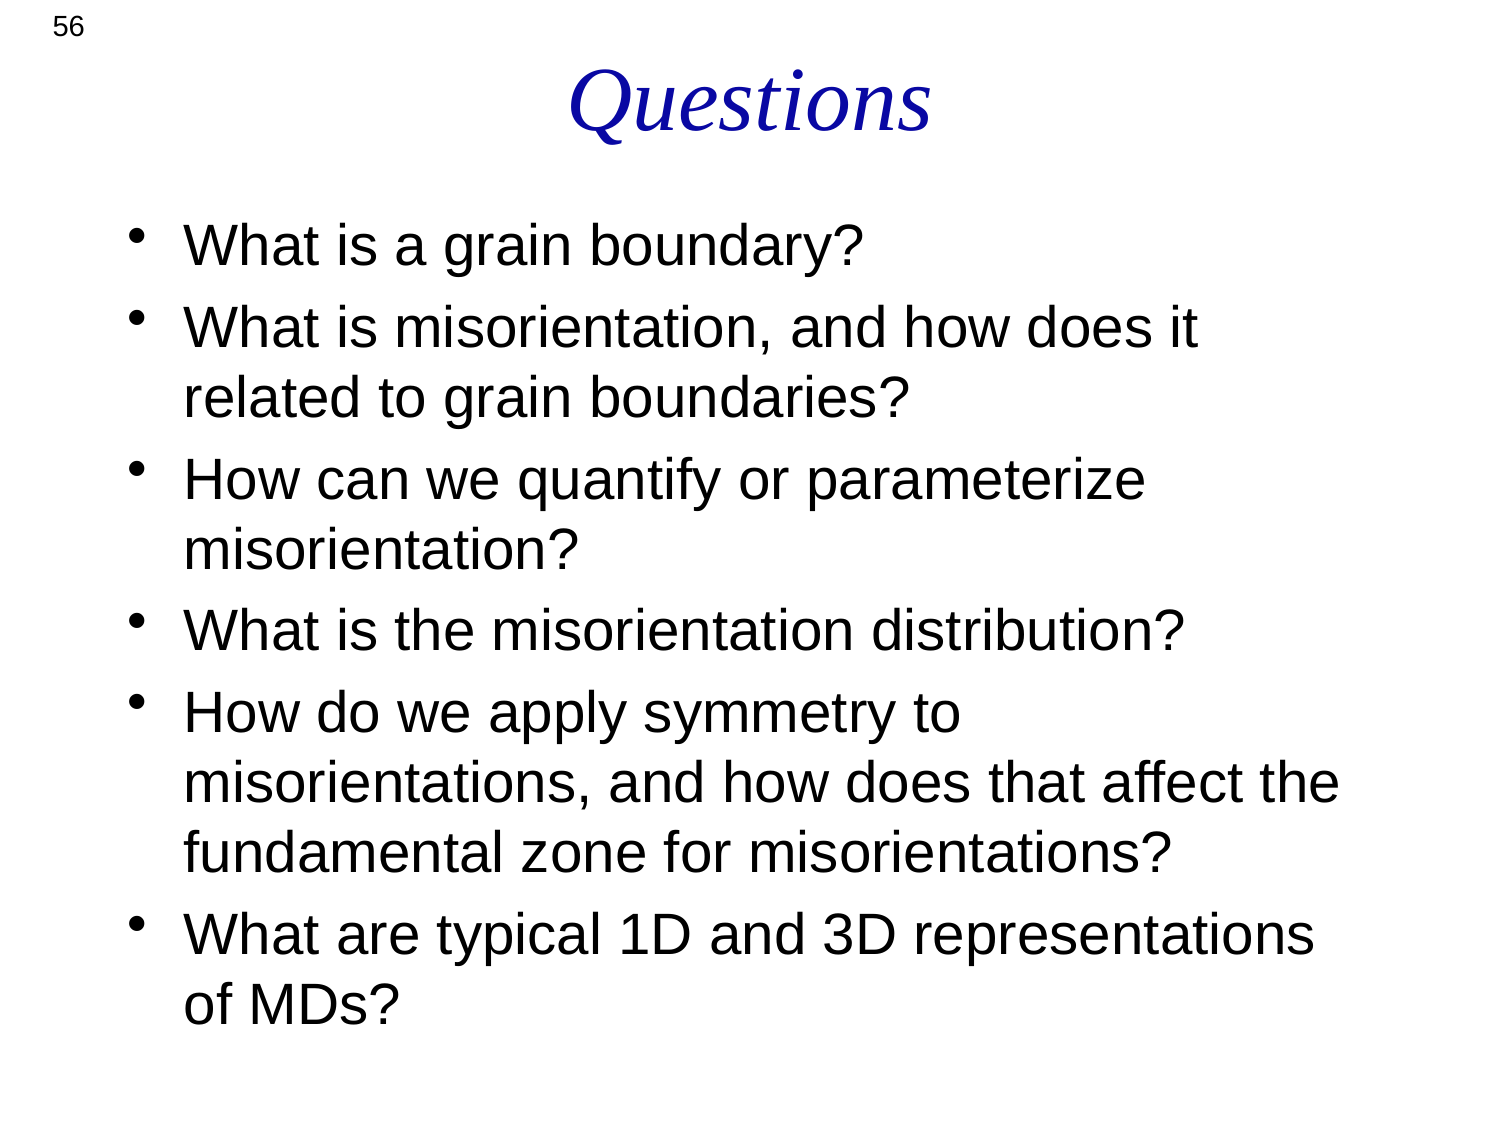

56
# Questions
What is a grain boundary?
What is misorientation, and how does it related to grain boundaries?
How can we quantify or parameterize misorientation?
What is the misorientation distribution?
How do we apply symmetry to misorientations, and how does that affect the fundamental zone for misorientations?
What are typical 1D and 3D representations of MDs?